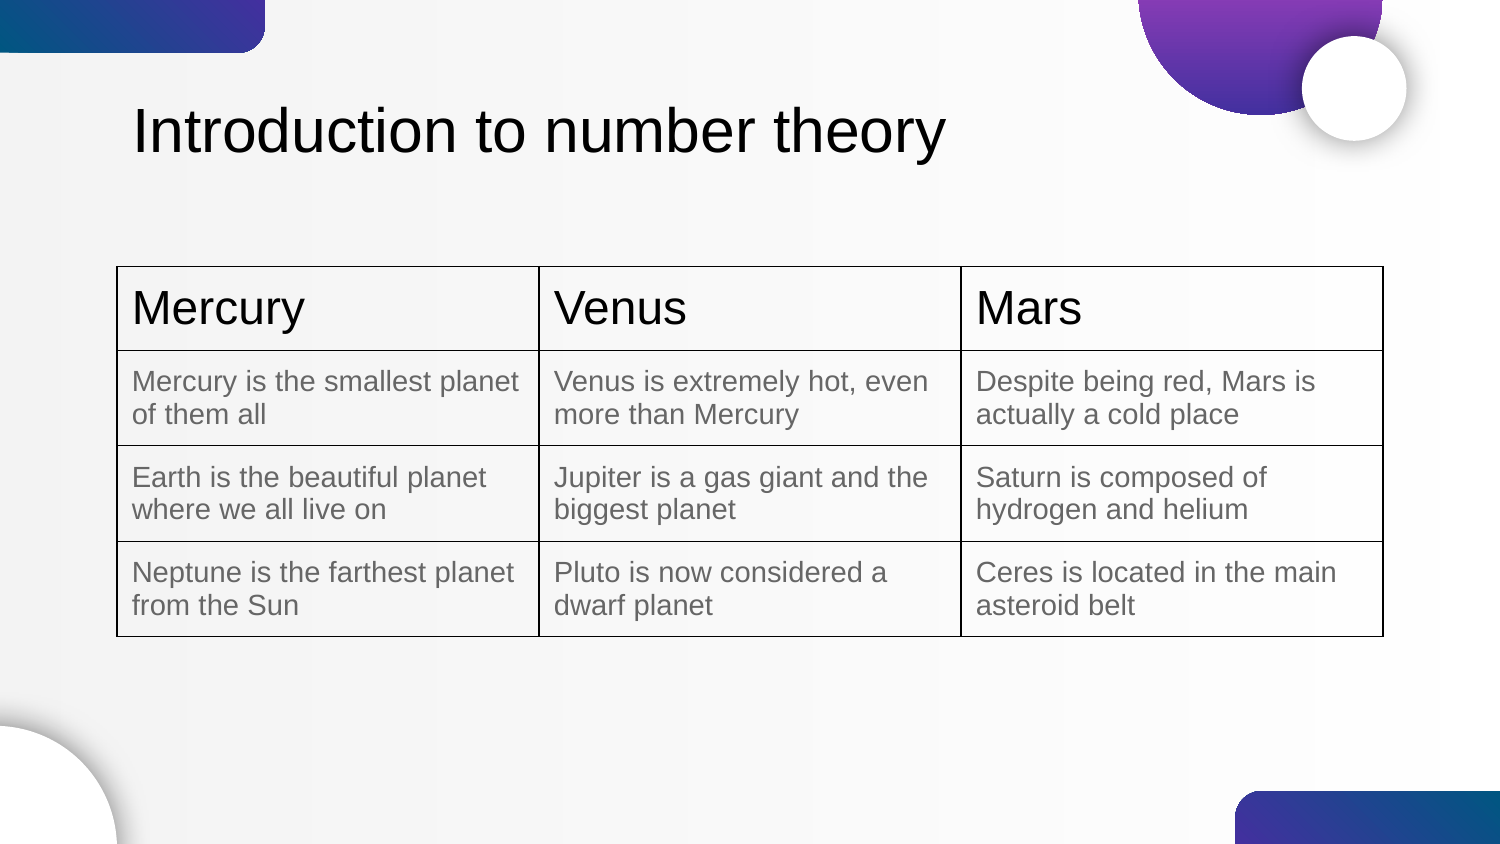

# Introduction to number theory
| Mercury | Venus | Mars |
| --- | --- | --- |
| Mercury is the smallest planet of them all | Venus is extremely hot, even more than Mercury | Despite being red, Mars is actually a cold place |
| Earth is the beautiful planet where we all live on | Jupiter is a gas giant and the biggest planet | Saturn is composed of hydrogen and helium |
| Neptune is the farthest planet from the Sun | Pluto is now considered a dwarf planet | Ceres is located in the main asteroid belt |